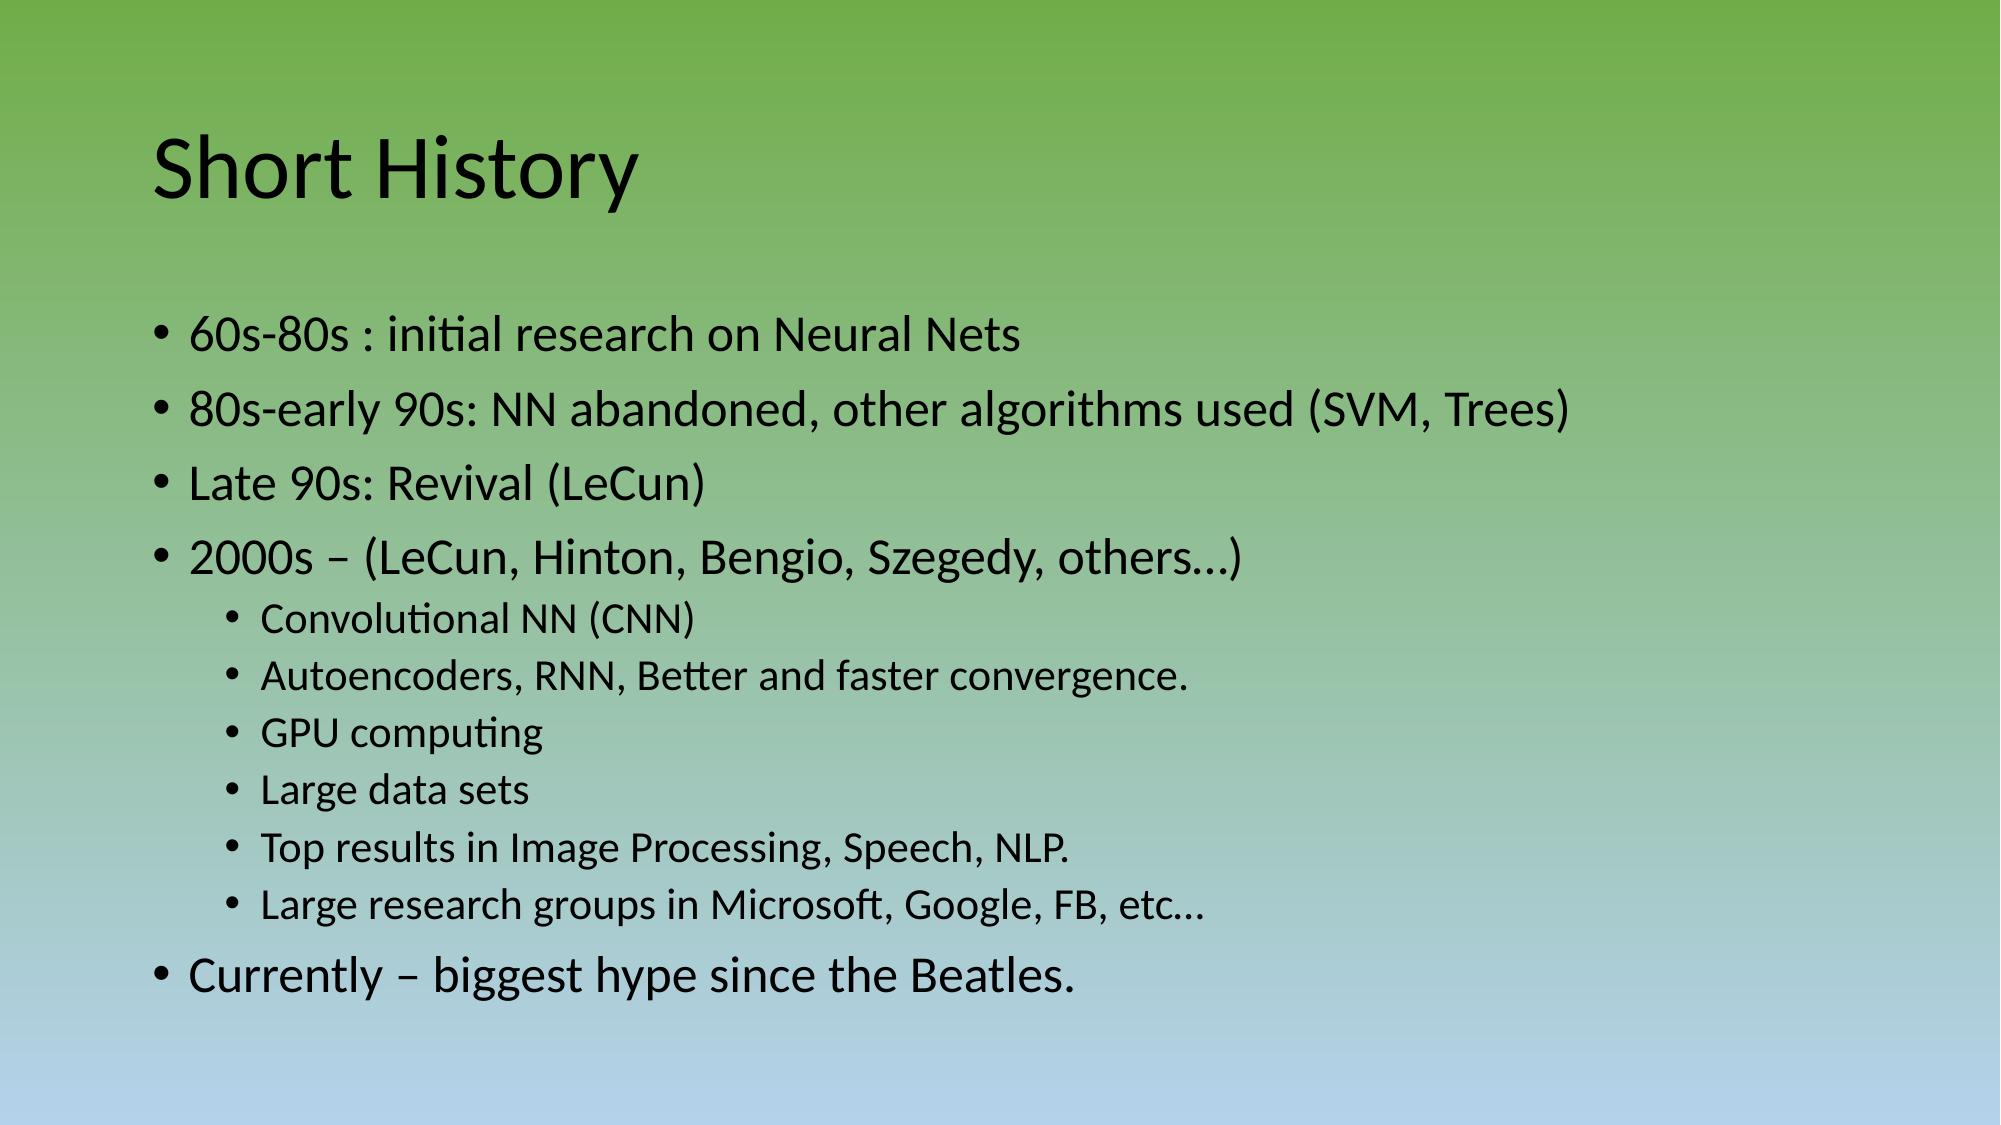

# Short History
60s-80s : initial research on Neural Nets
80s-early 90s: NN abandoned, other algorithms used (SVM, Trees)
Late 90s: Revival (LeCun)
2000s – (LeCun, Hinton, Bengio, Szegedy, others…)
Convolutional NN (CNN)
Autoencoders, RNN, Better and faster convergence.
GPU computing
Large data sets
Top results in Image Processing, Speech, NLP.
Large research groups in Microsoft, Google, FB, etc…
Currently – biggest hype since the Beatles.